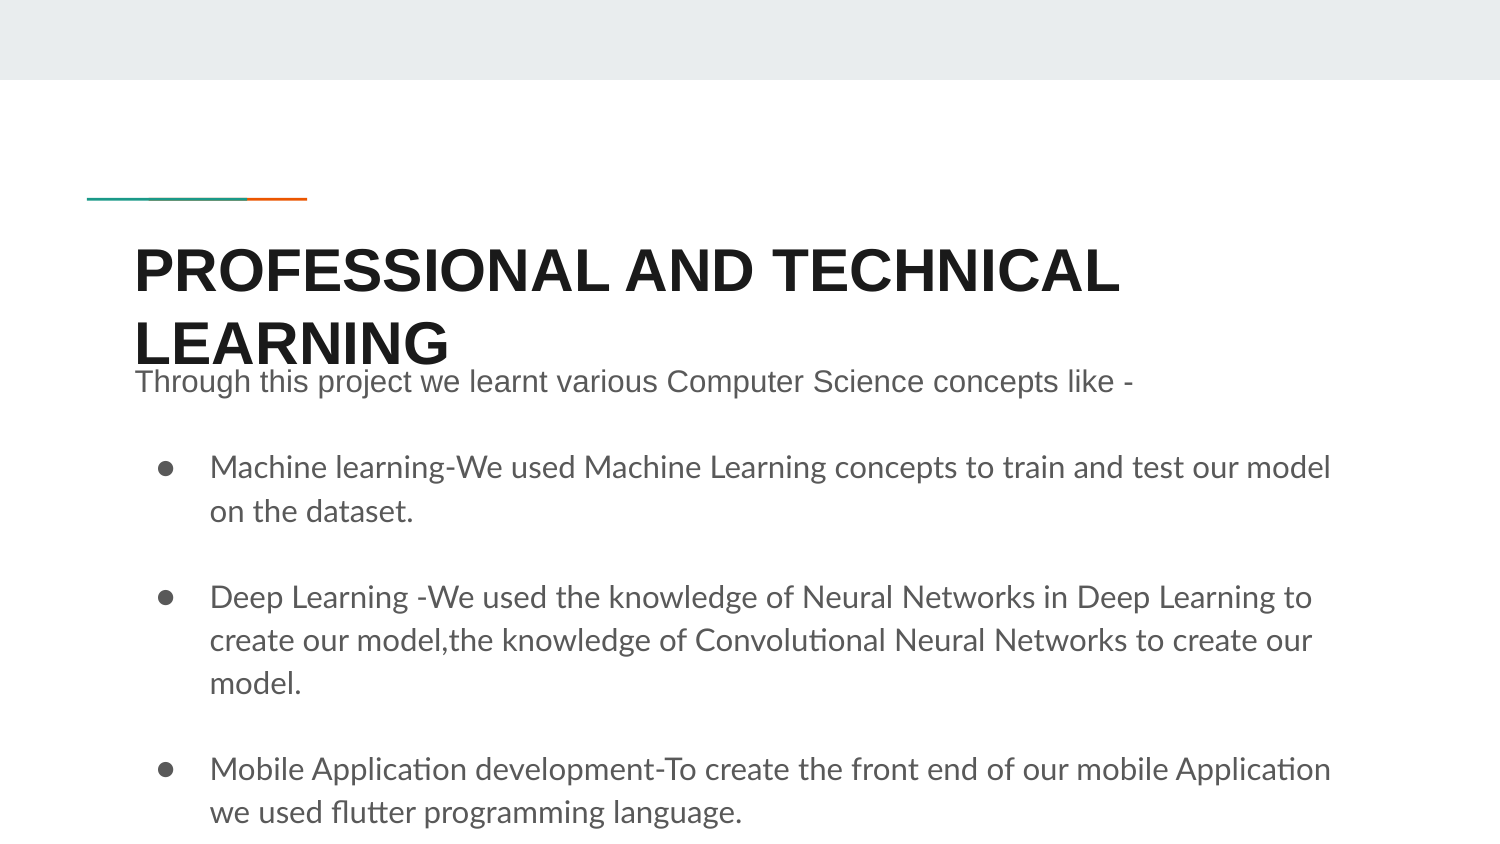

# PROFESSIONAL AND TECHNICAL LEARNING
Through this project we learnt various Computer Science concepts like -

Machine learning-We used Machine Learning concepts to train and test our model on the dataset.

Deep Learning -We used the knowledge of Neural Networks in Deep Learning to create our model,the knowledge of Convolutional Neural Networks to create our model.

Mobile Application development-To create the front end of our mobile Application we used flutter programming language.